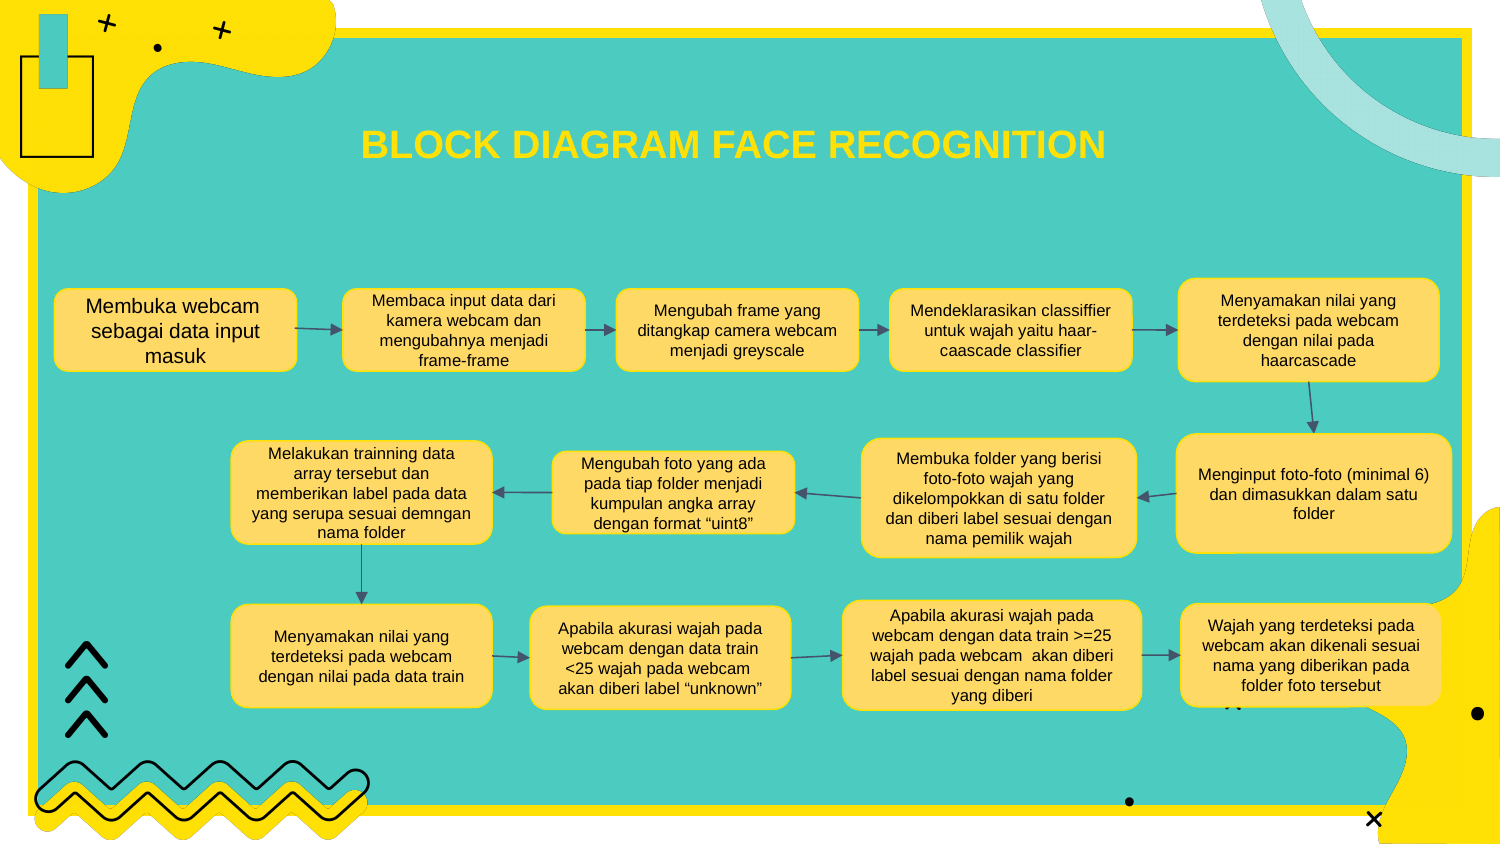

BLOCK DIAGRAM FACE RECOGNITION
Menyamakan nilai yang terdeteksi pada webcam dengan nilai pada haarcascade
Membuka webcam  sebagai data input masuk
Membaca input data dari kamera webcam dan mengubahnya menjadi frame-frame
Mengubah frame yang ditangkap camera webcam menjadi greyscale
Mendeklarasikan classiffier untuk wajah yaitu haar-caascade classifier
Menginput foto-foto (minimal 6) dan dimasukkan dalam satu folder
Membuka folder yang berisi foto-foto wajah yang dikelompokkan di satu folder dan diberi label sesuai dengan nama pemilik wajah
Melakukan trainning data array tersebut dan memberikan label pada data yang serupa sesuai demngan nama folder
Mengubah foto yang ada pada tiap folder menjadi kumpulan angka array dengan format “uint8”
Apabila akurasi wajah pada webcam dengan data train >=25 wajah pada webcam  akan diberi label sesuai dengan nama folder yang diberi
Wajah yang terdeteksi pada webcam akan dikenali sesuai nama yang diberikan pada folder foto tersebut
Menyamakan nilai yang terdeteksi pada webcam dengan nilai pada data train
Apabila akurasi wajah pada webcam dengan data train <25 wajah pada webcam  akan diberi label “unknown”